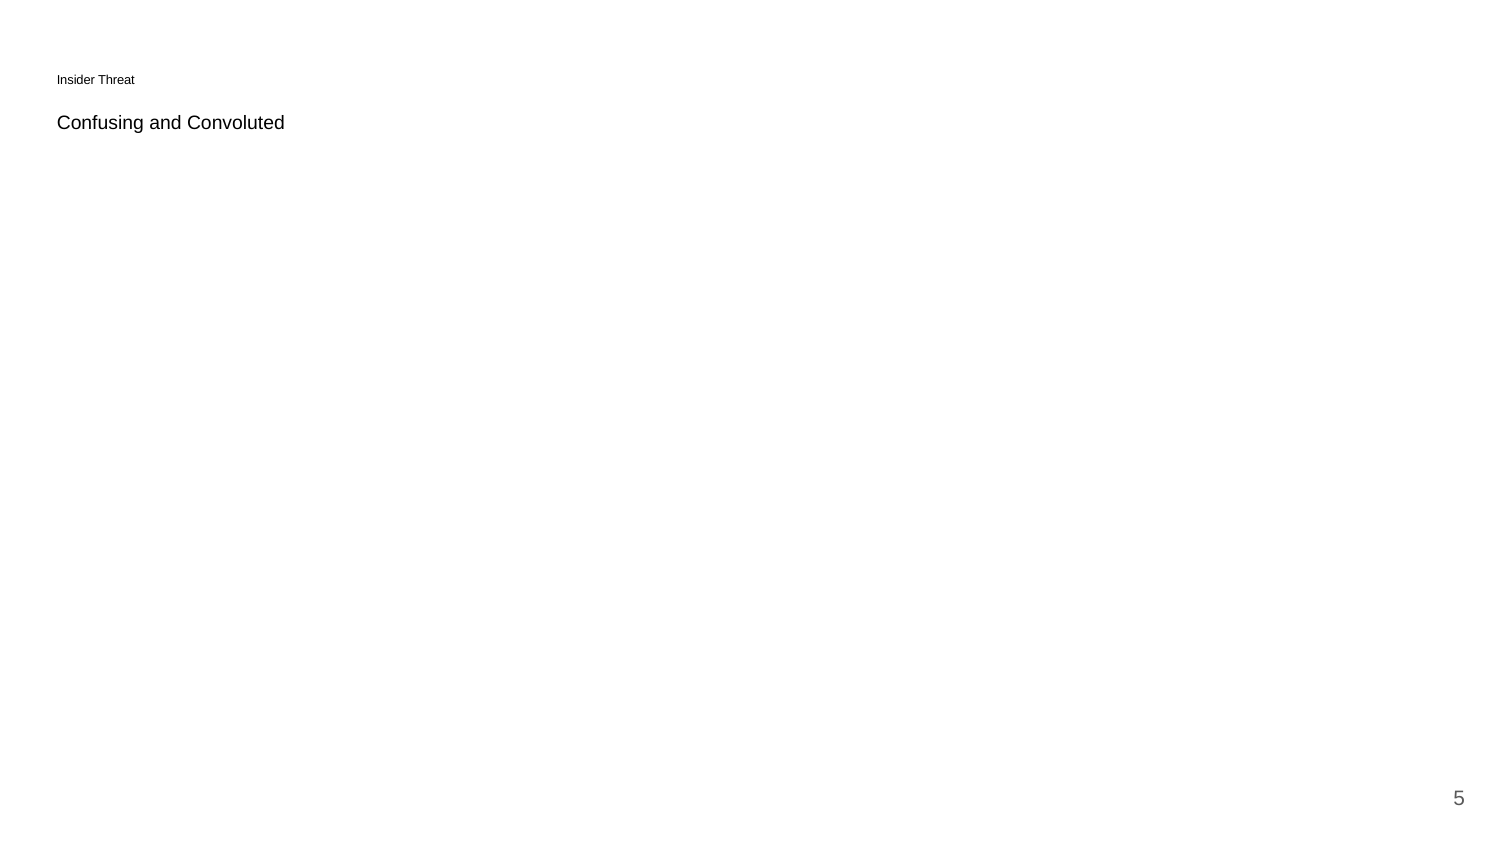

# Insider Threat

Confusing and Convoluted

5